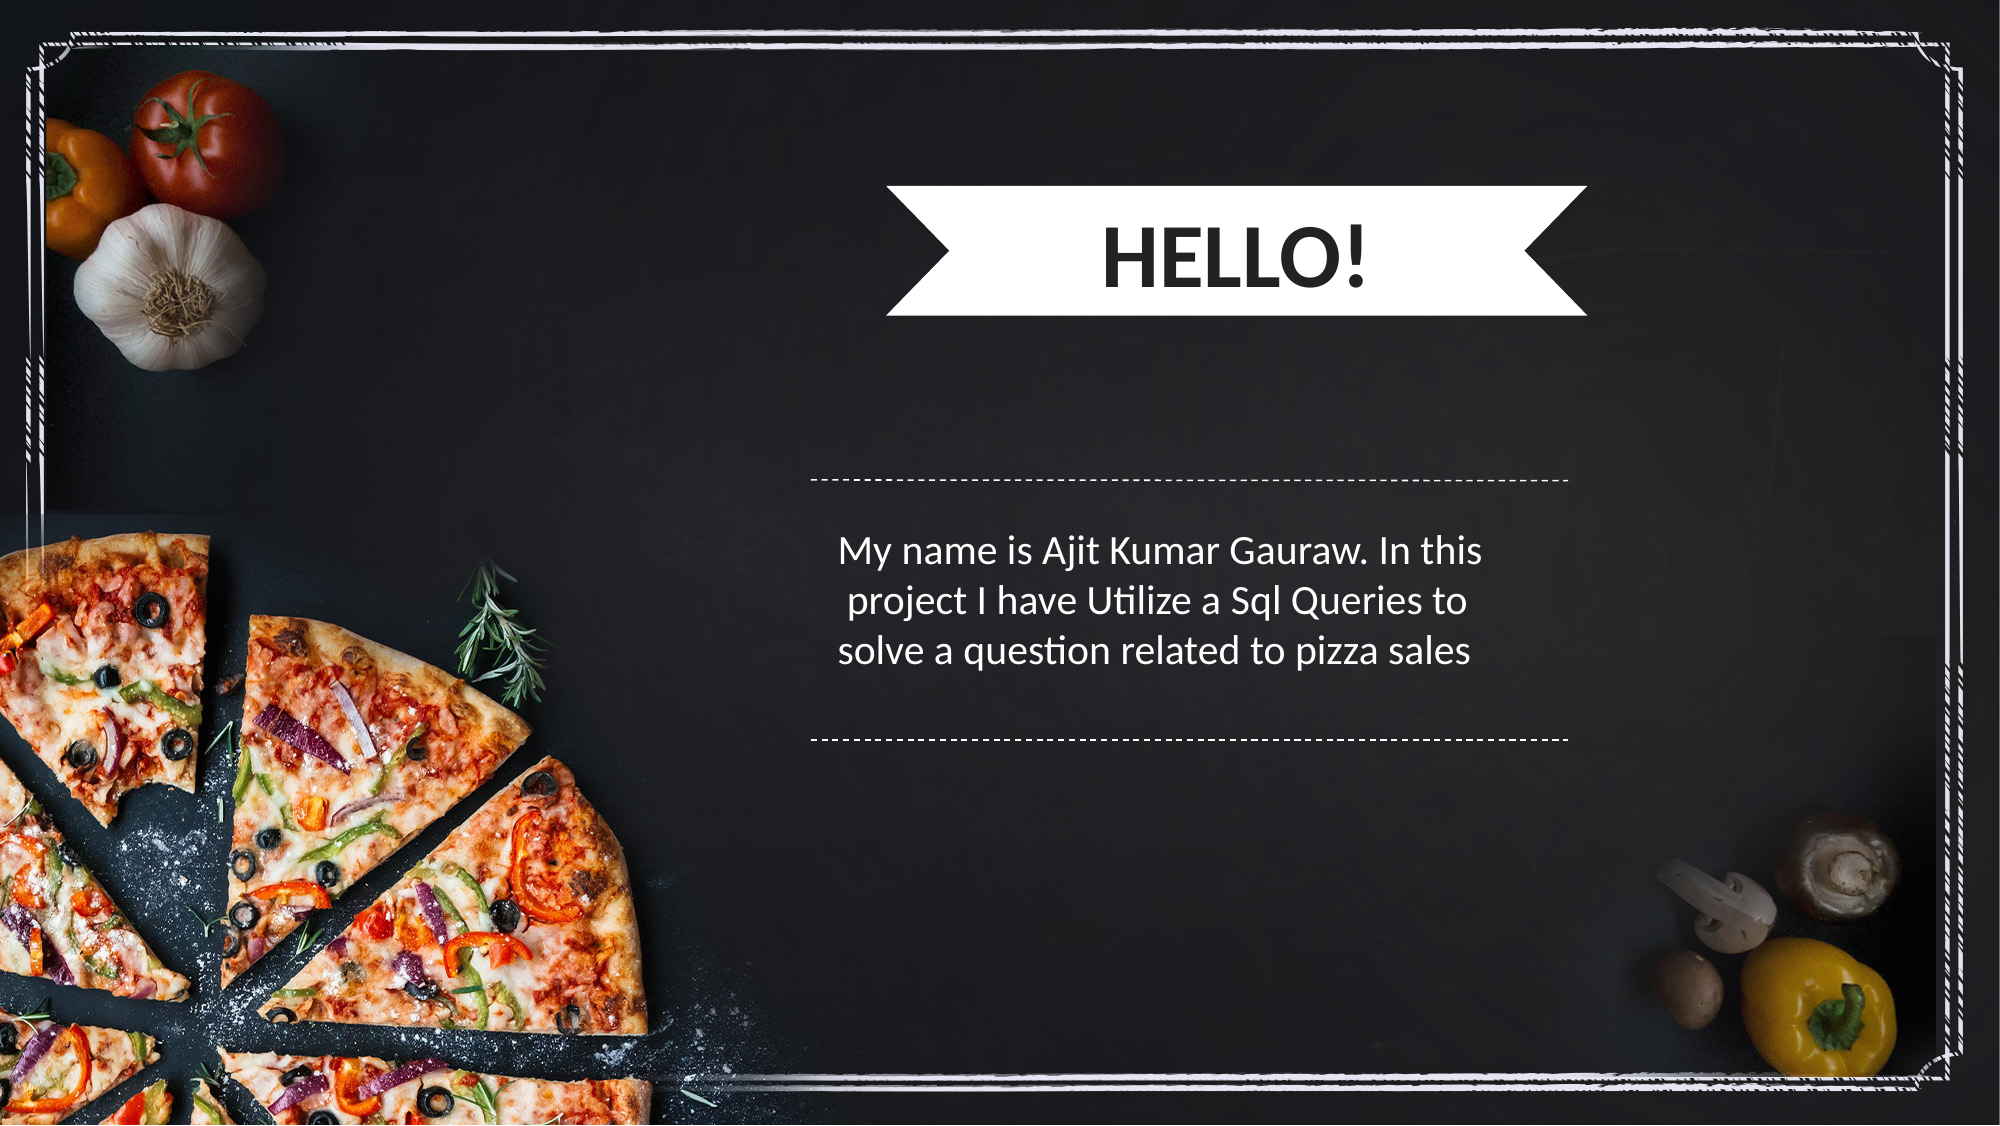

HELLO!
My name is Ajit Kumar Gauraw. In this
 project I have Utilize a Sql Queries to
solve a question related to pizza sales